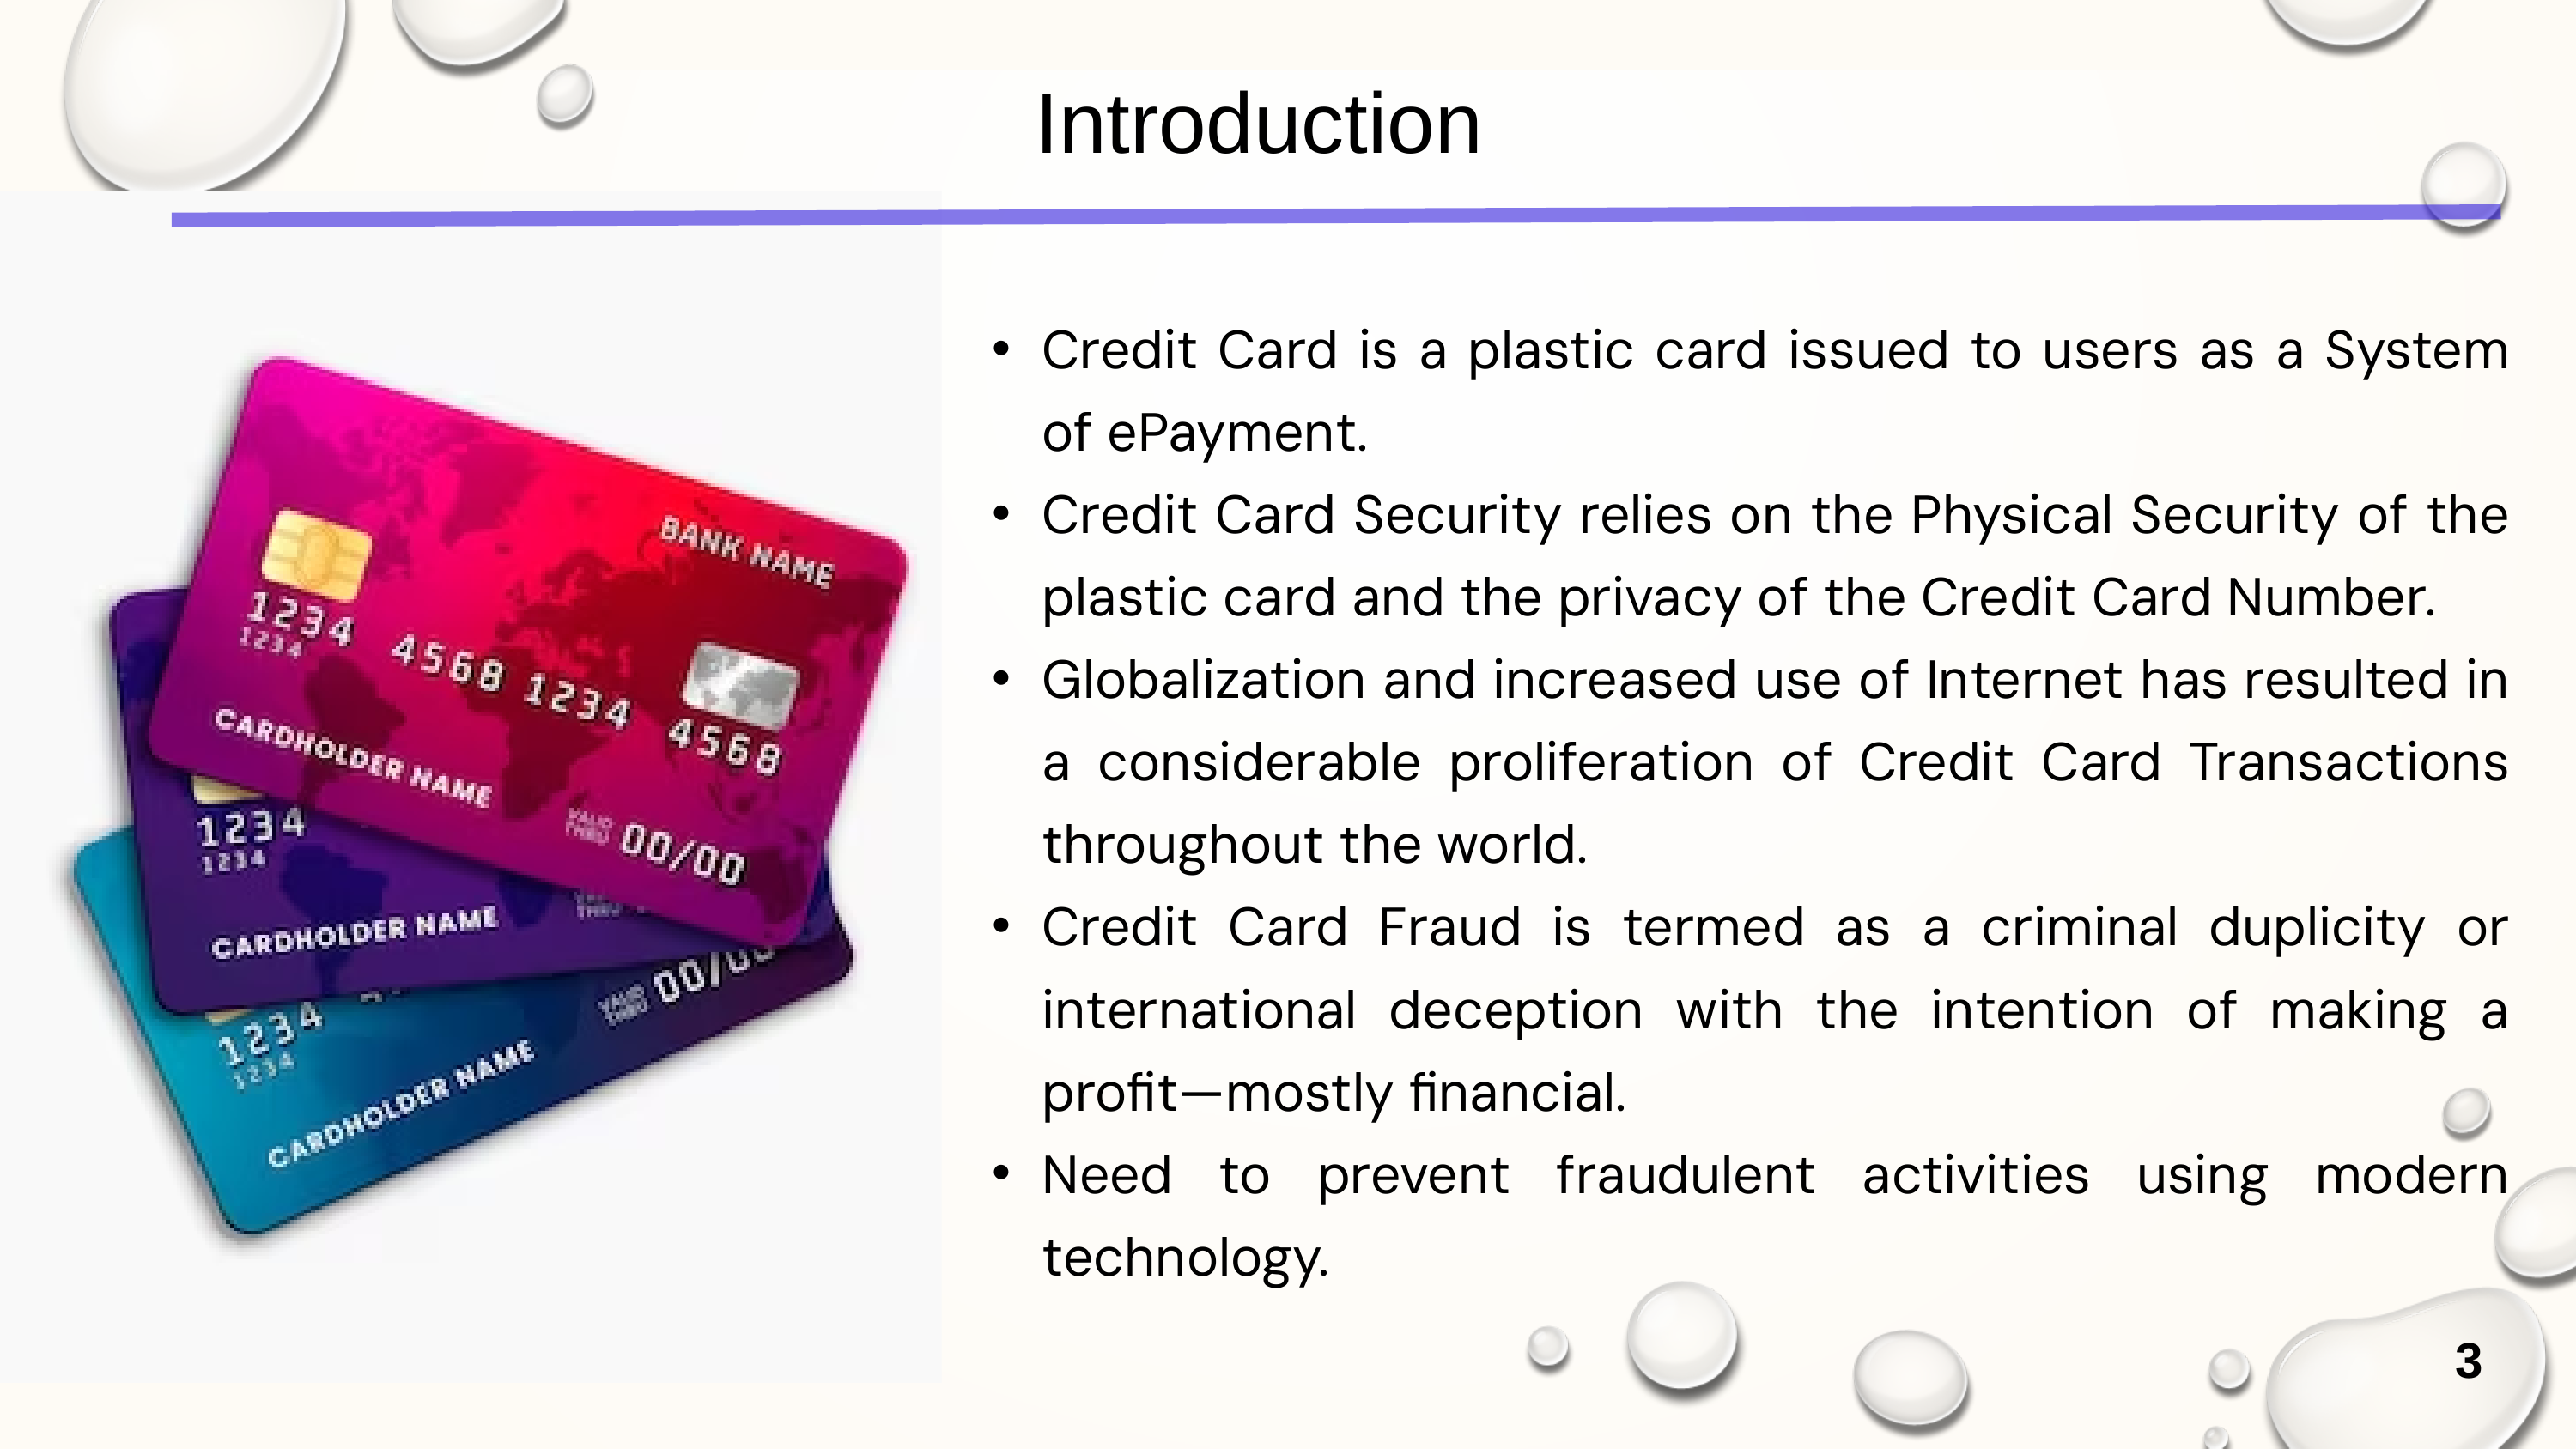

Introduction

Credit Card is a plastic card issued to users as a System of ePayment.
Credit Card Security relies on the Physical Security of the plastic card and the privacy of the Credit Card Number.
Globalization and increased use of Internet has resulted in a considerable proliferation of Credit Card Transactions throughout the world.
Credit Card Fraud is termed as a criminal duplicity or international deception with the intention of making a profit—mostly financial.
Need to prevent fraudulent activities using modern technology.

3